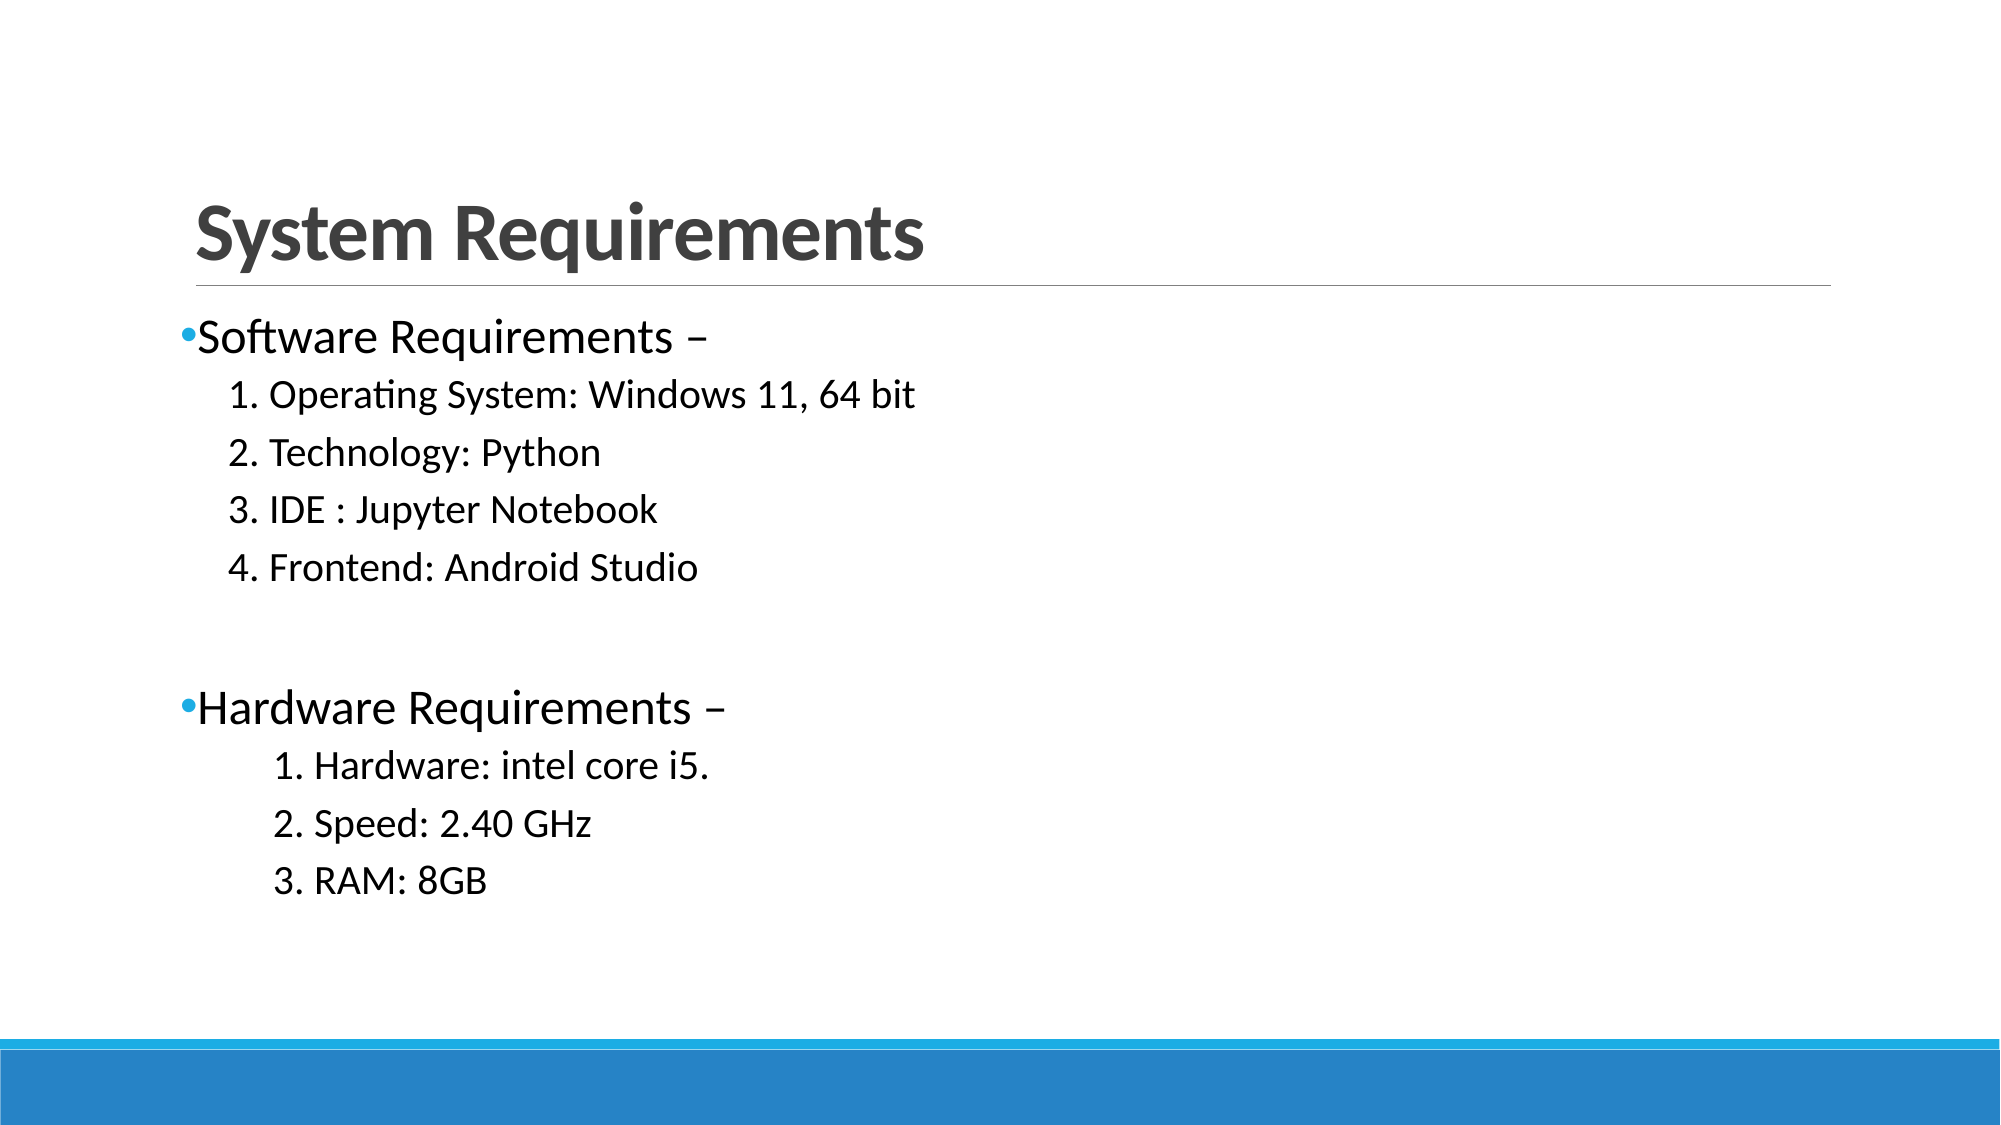

# System Requirements
Software Requirements –
1. Operating System: Windows 11, 64 bit
2. Technology: Python
3. IDE : Jupyter Notebook
4. Frontend: Android Studio

Hardware Requirements –
1. Hardware: intel core i5.
2. Speed: 2.40 GHz
3. RAM: 8GB